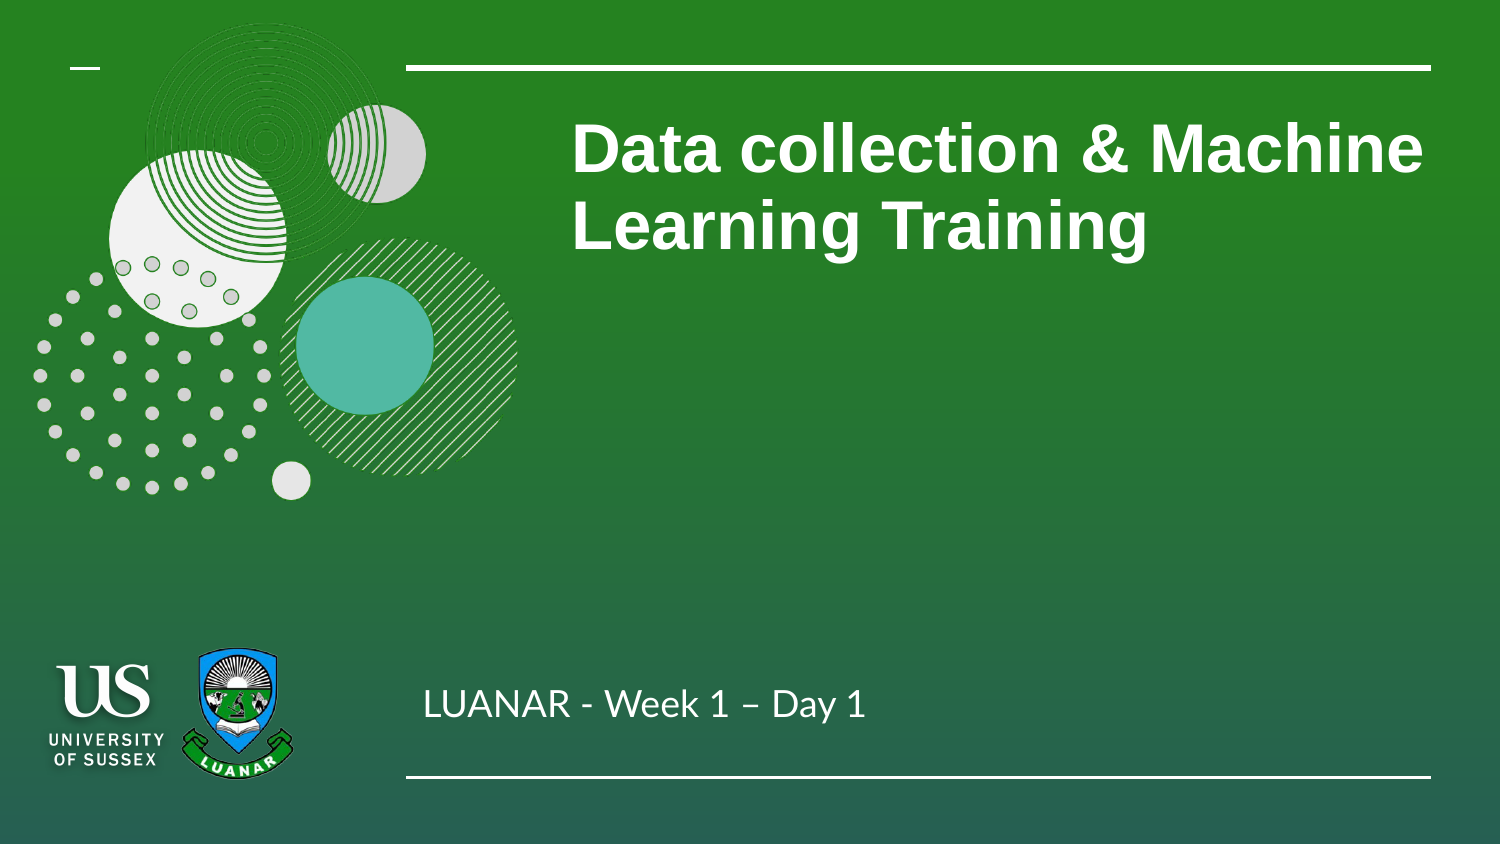

# Data collection & Machine Learning Training
LUANAR - Week 1 – Day 1